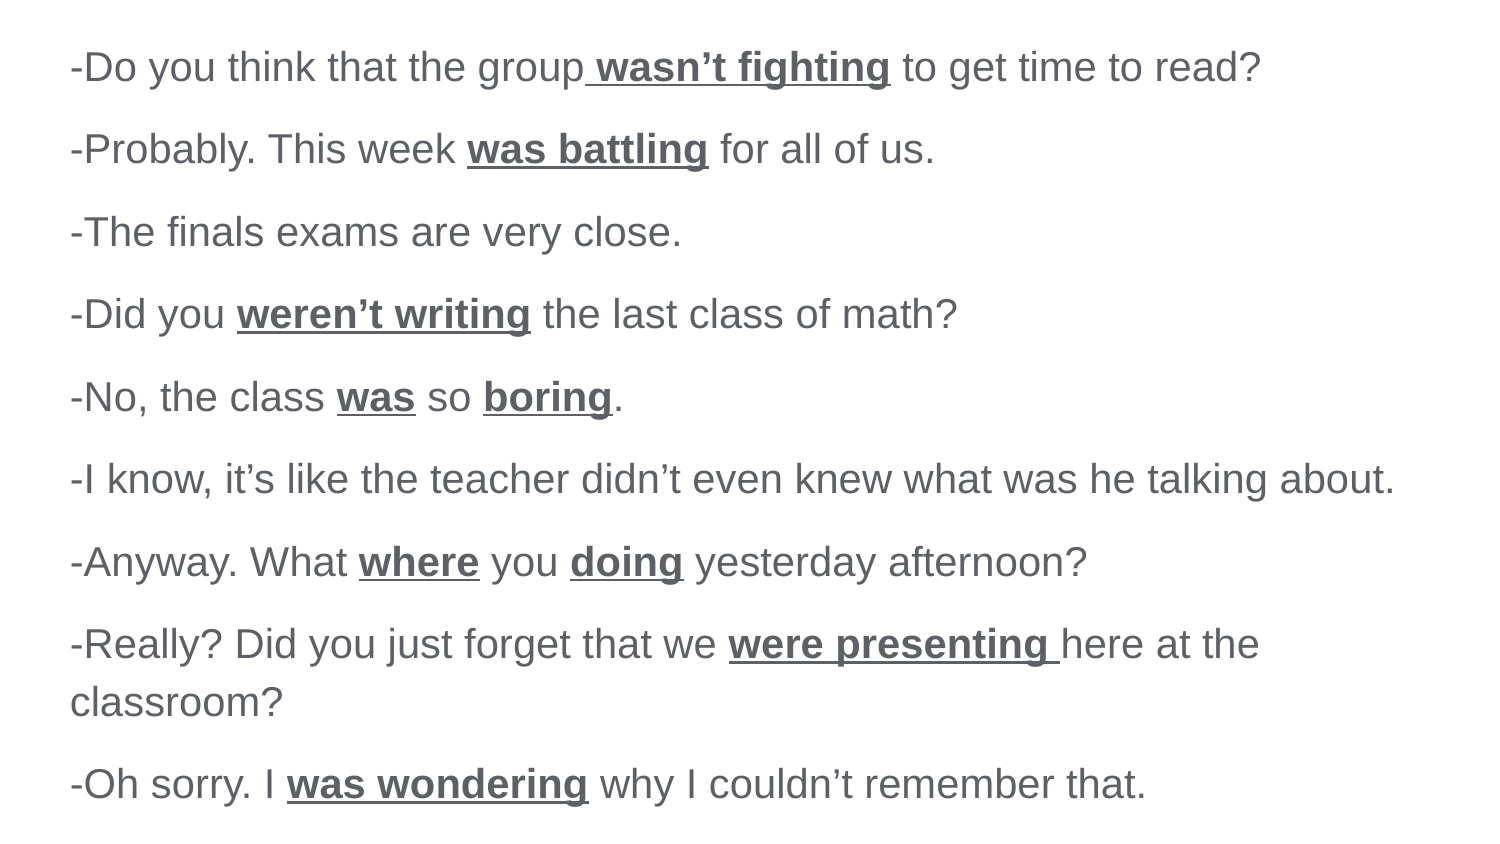

-Do you think that the group wasn’t fighting to get time to read?
-Probably. This week was battling for all of us.
-The finals exams are very close.
-Did you weren’t writing the last class of math?
-No, the class was so boring.
-I know, it’s like the teacher didn’t even knew what was he talking about.
-Anyway. What where you doing yesterday afternoon?
-Really? Did you just forget that we were presenting here at the classroom?
-Oh sorry. I was wondering why I couldn’t remember that.